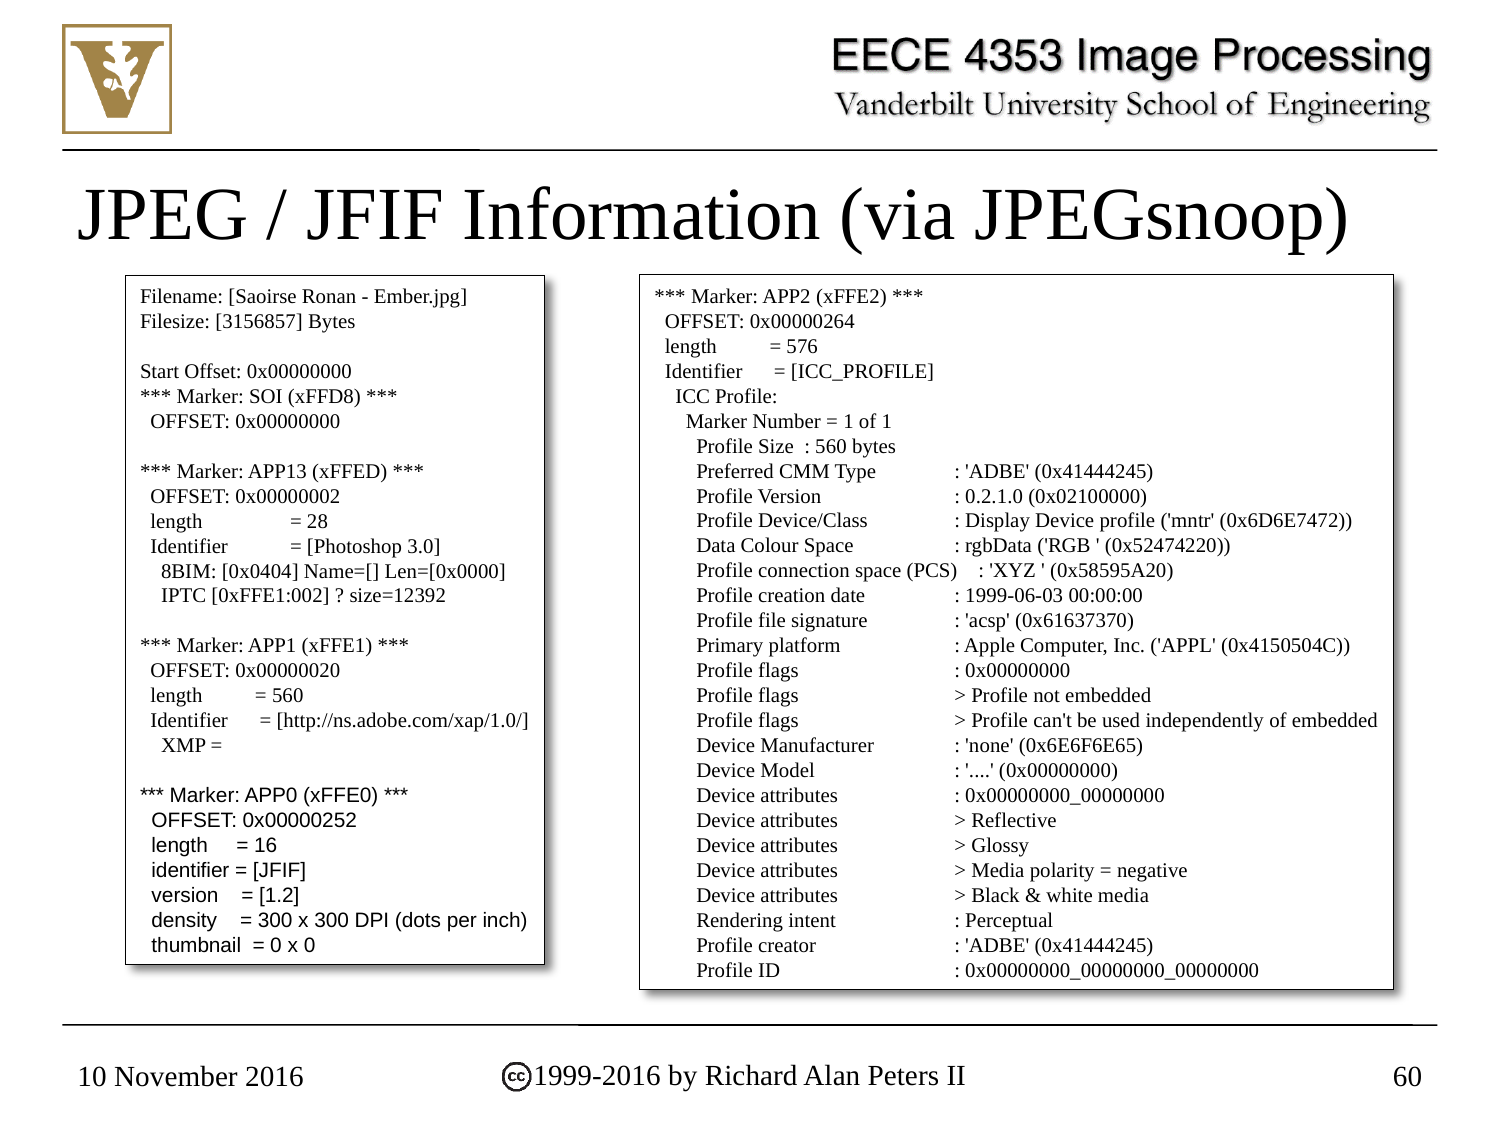

# JPEG / JFIF Information (via JPEGsnoop)
Filename: [Saoirse Ronan - Ember.jpg]
Filesize: [3156857] Bytes

Start Offset: 0x00000000
*** Marker: SOI (xFFD8) ***
  OFFSET: 0x00000000

*** Marker: APP13 (xFFED) ***
  OFFSET: 0x00000002
  length 	= 28
  Identifier	= [Photoshop 3.0]
    8BIM: [0x0404] Name=[] Len=[0x0000]
    IPTC [0xFFE1:002] ? size=12392

*** Marker: APP1 (xFFE1) ***
  OFFSET: 0x00000020
  length          = 560
  Identifier      = [http://ns.adobe.com/xap/1.0/]
    XMP =

*** Marker: APP0 (xFFE0) ***
  OFFSET: 0x00000252
  length     = 16
  identifier = [JFIF]
  version    = [1.2]
  density    = 300 x 300 DPI (dots per inch)
  thumbnail  = 0 x 0
*** Marker: APP2 (xFFE2) ***
  OFFSET: 0x00000264
  length          = 576
  Identifier      = [ICC_PROFILE]
    ICC Profile:
      Marker Number = 1 of 1
        Profile Size	: 560 bytes
        Preferred CMM Type	: 'ADBE' (0x41444245)
        Profile Version	: 0.2.1.0 (0x02100000)
        Profile Device/Class	: Display Device profile ('mntr' (0x6D6E7472))
        Data Colour Space	: rgbData ('RGB ' (0x52474220))
        Profile connection space (PCS)    : 'XYZ ' (0x58595A20)
        Profile creation date	: 1999-06-03 00:00:00
        Profile file signature	: 'acsp' (0x61637370)
        Primary platform                 	: Apple Computer, Inc. ('APPL' (0x4150504C))
        Profile flags		: 0x00000000
        Profile flags		> Profile not embedded
        Profile flags		> Profile can't be used independently of embedded
        Device Manufacturer	: 'none' (0x6E6F6E65)
        Device Model	: '....' (0x00000000)
        Device attributes	: 0x00000000_00000000
        Device attributes	> Reflective
        Device attributes	> Glossy
        Device attributes	> Media polarity = negative
        Device attributes	> Black & white media
        Rendering intent	: Perceptual
        Profile creator	: 'ADBE' (0x41444245)
        Profile ID		: 0x00000000_00000000_00000000
10 November 2016
60
1999-2016 by Richard Alan Peters II